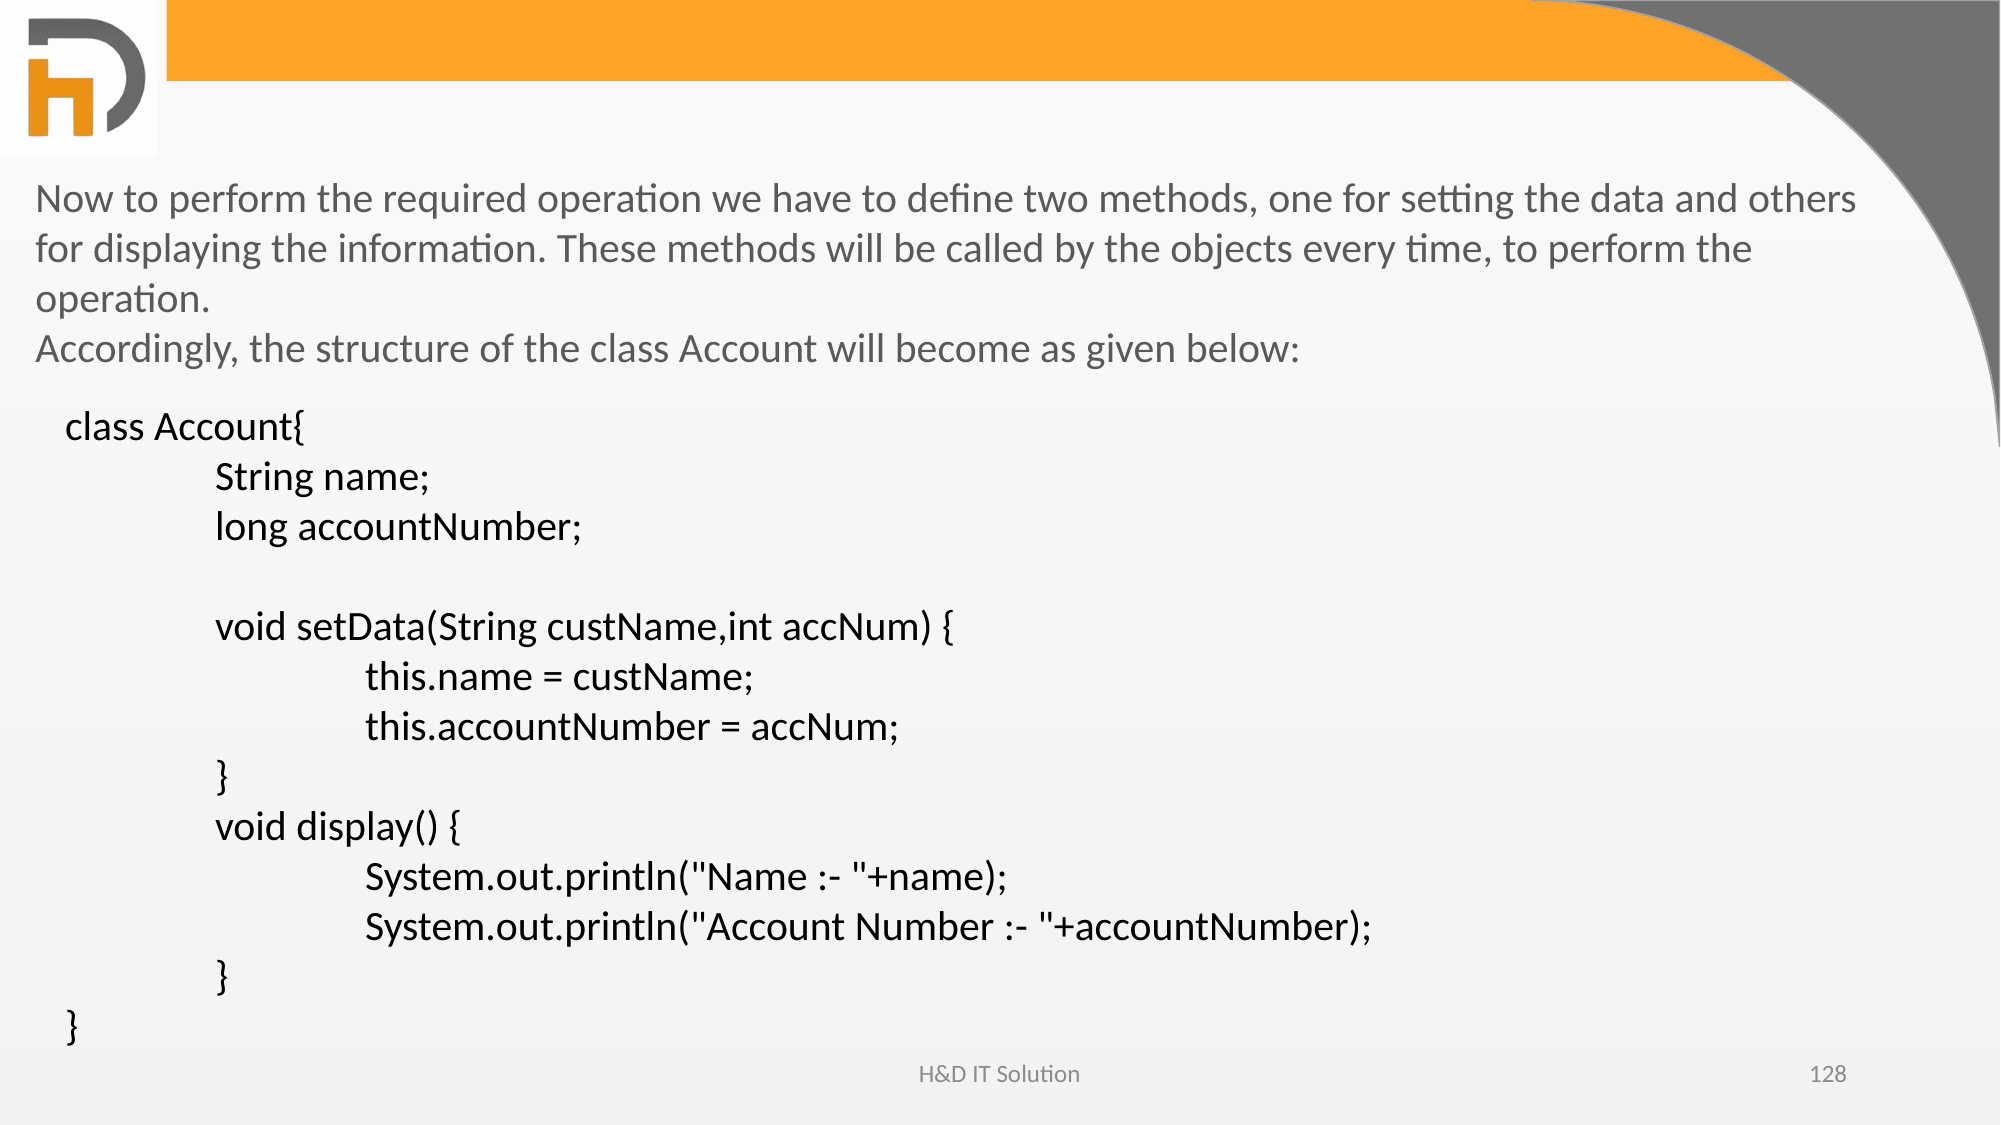

Now to perform the required operation we have to define two methods, one for setting the data and others for displaying the information. These methods will be called by the objects every time, to perform the operation.
Accordingly, the structure of the class Account will become as given below:
class Account{
	String name;
	long accountNumber;

	void setData(String custName,int accNum) {
		this.name = custName;
		this.accountNumber = accNum;
	}
	void display() {
		System.out.println("Name :- "+name);
		System.out.println("Account Number :- "+accountNumber);
	}
}
H&D IT Solution
128